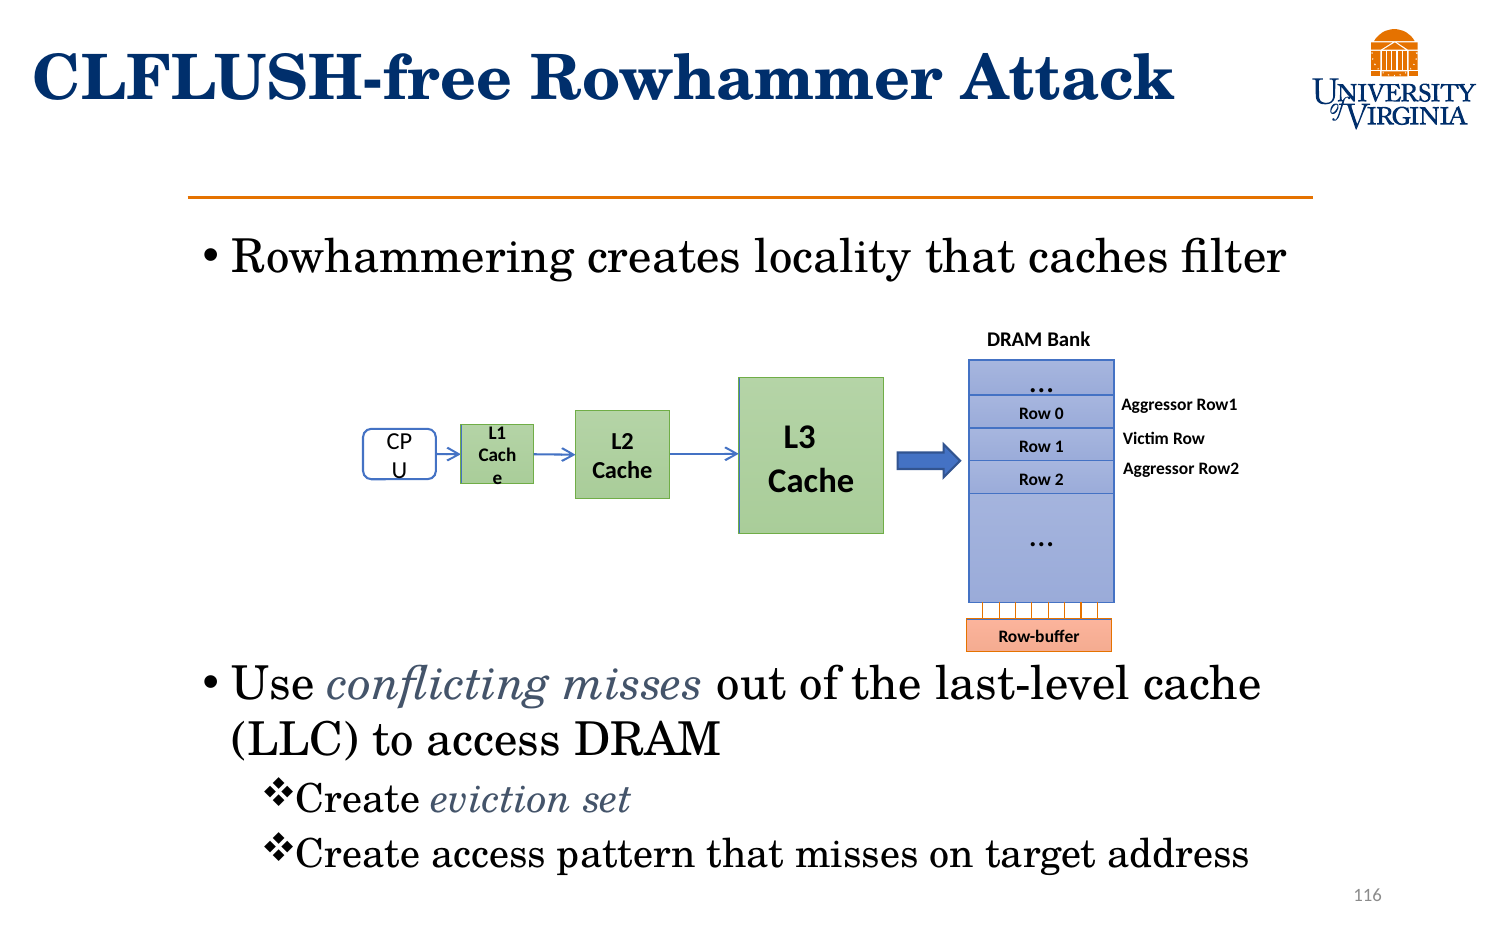

# CLFLUSH-free Rowhammer Attack
Rowhammering creates locality that caches filter

Use conflicting misses out of the last-level cache (LLC) to access DRAM
Create eviction set
Create access pattern that misses on target address
DRAM Bank
…
Row 0
Row 1
…
Row 2
Row-buffer
L3    Cache

L2 Cache
L1 Cache
CPU
Aggressor Row1
Victim Row
Aggressor Row2
116